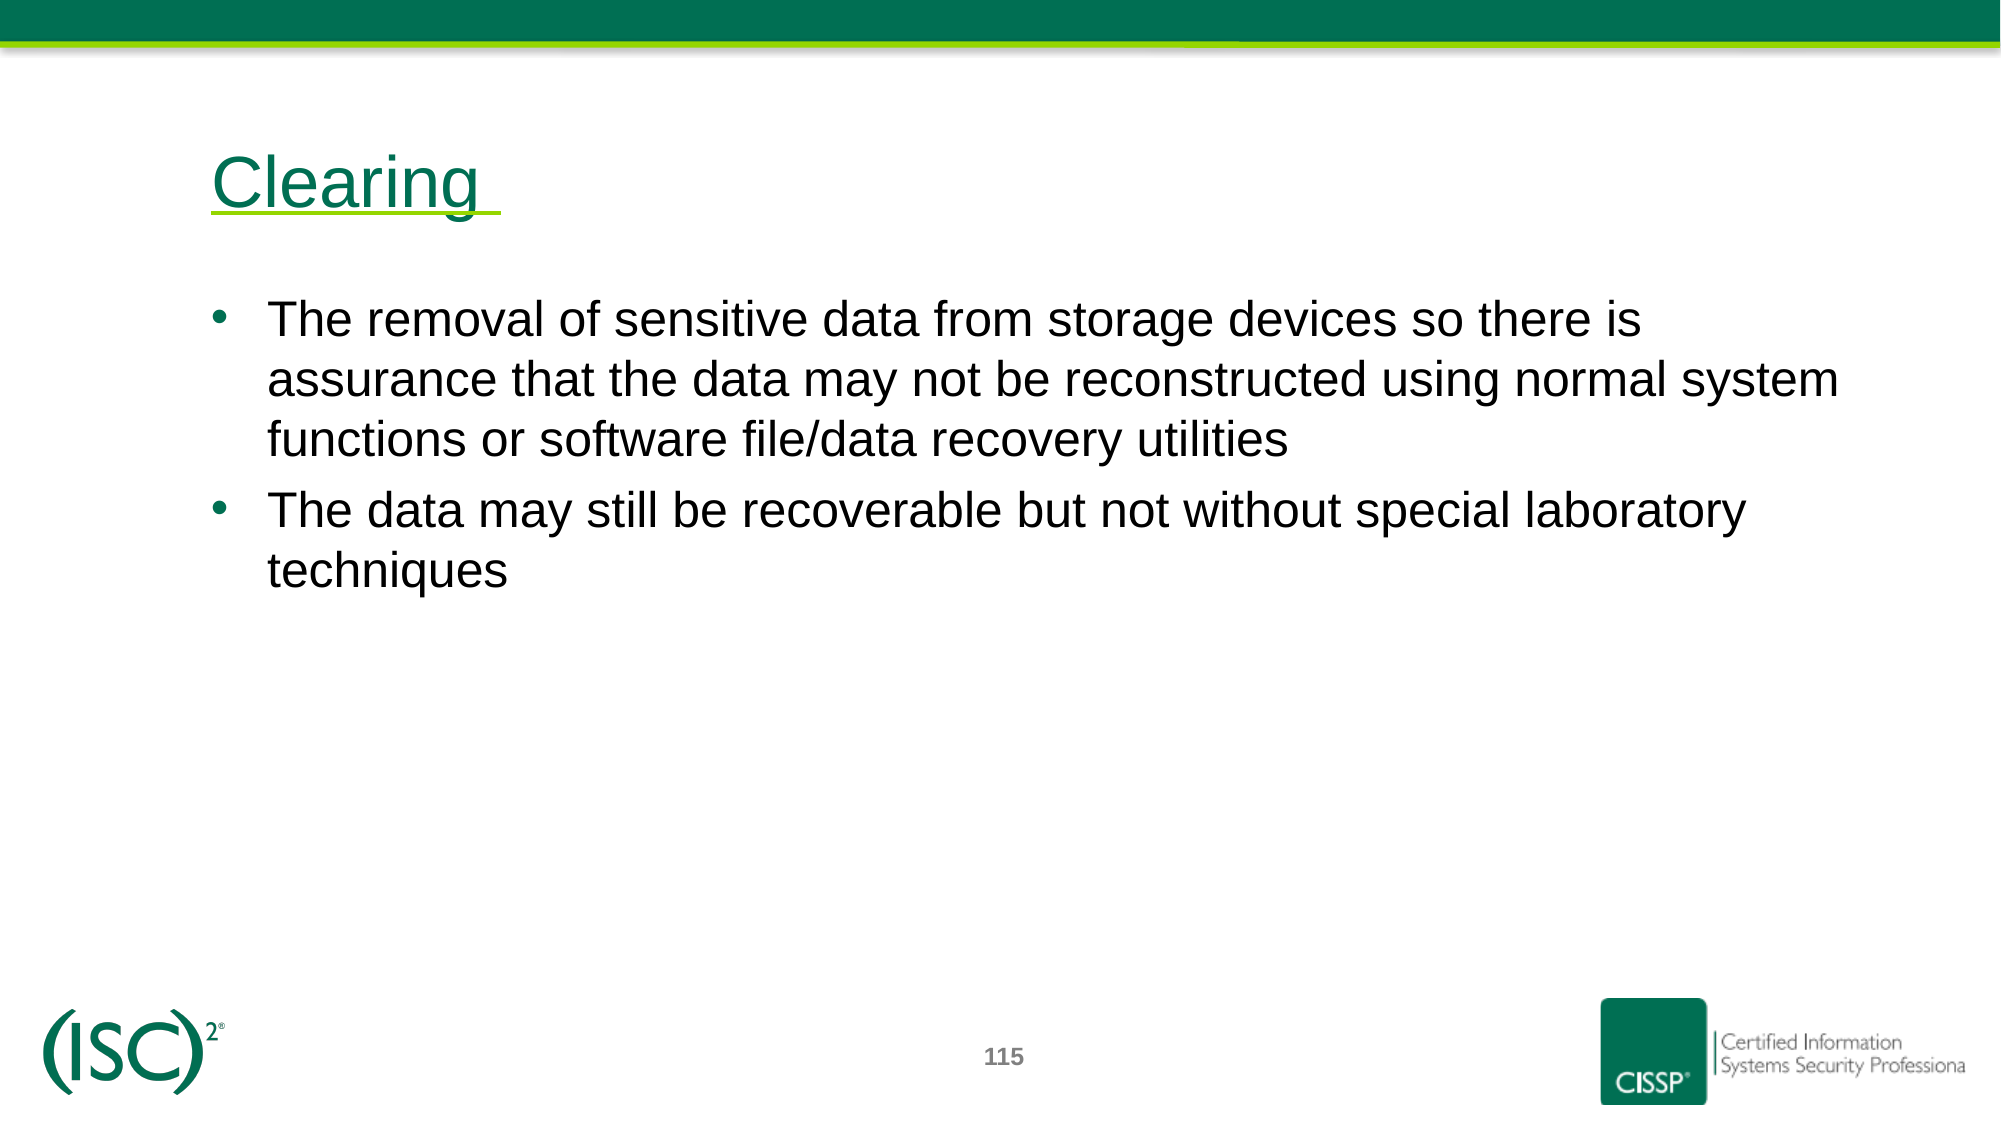

# Clearing
The removal of sensitive data from storage devices so there is assurance that the data may not be reconstructed using normal system functions or software file/data recovery utilities
The data may still be recoverable but not without special laboratory techniques